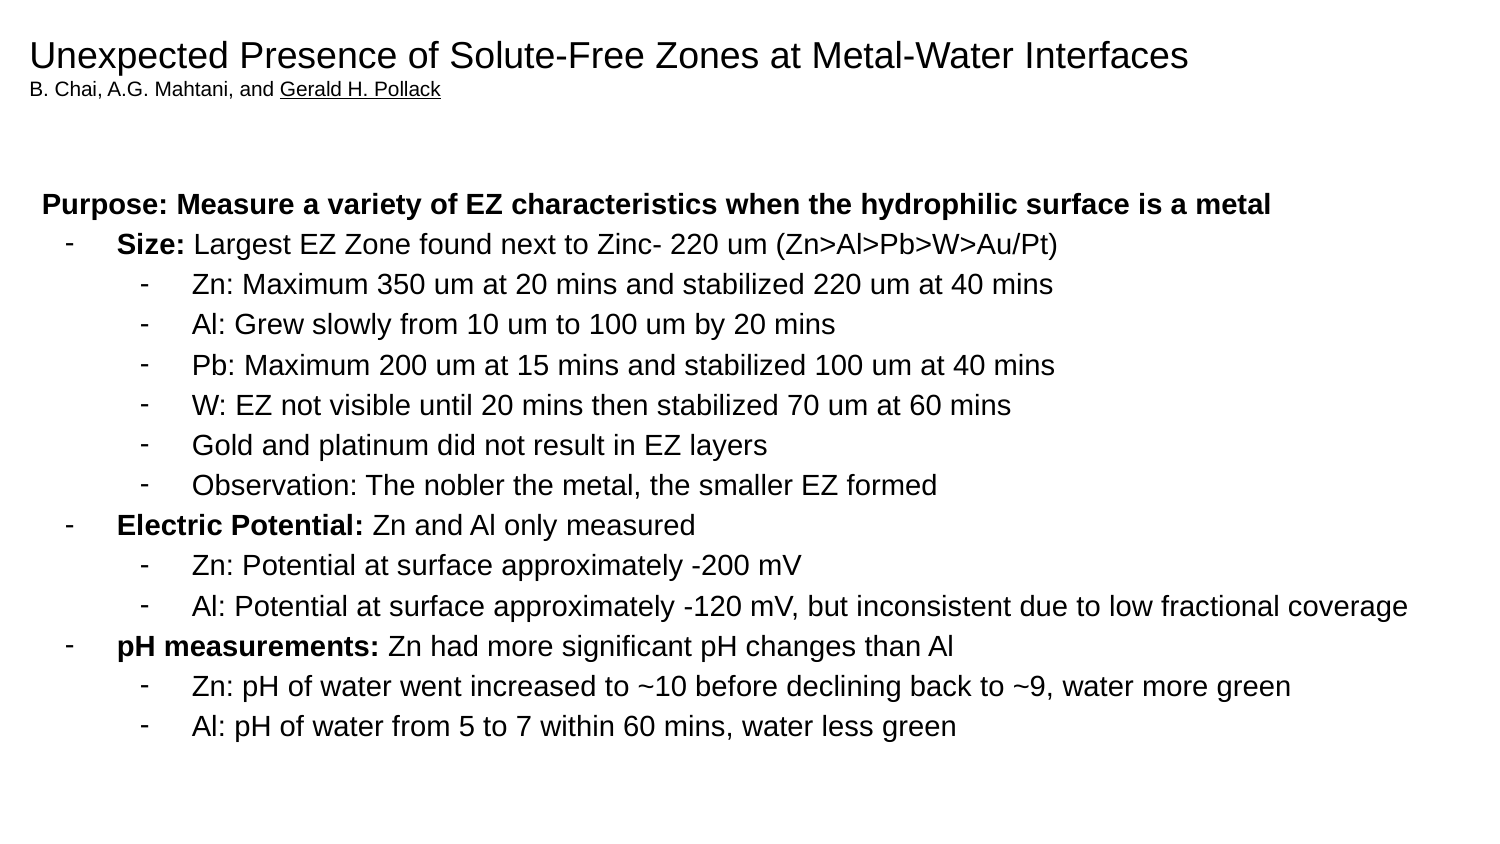

# Unexpected Presence of Solute-Free Zones at Metal-Water Interfaces
B. Chai, A.G. Mahtani, and Gerald H. Pollack

Purpose: Measure a variety of EZ characteristics when the hydrophilic surface is a metal
Size: Largest EZ Zone found next to Zinc- 220 um (Zn>Al>Pb>W>Au/Pt)
Zn: Maximum 350 um at 20 mins and stabilized 220 um at 40 mins
Al: Grew slowly from 10 um to 100 um by 20 mins
Pb: Maximum 200 um at 15 mins and stabilized 100 um at 40 mins
W: EZ not visible until 20 mins then stabilized 70 um at 60 mins
Gold and platinum did not result in EZ layers
Observation: The nobler the metal, the smaller EZ formed
Electric Potential: Zn and Al only measured
Zn: Potential at surface approximately -200 mV
Al: Potential at surface approximately -120 mV, but inconsistent due to low fractional coverage
pH measurements: Zn had more significant pH changes than Al
Zn: pH of water went increased to ~10 before declining back to ~9, water more green
Al: pH of water from 5 to 7 within 60 mins, water less green